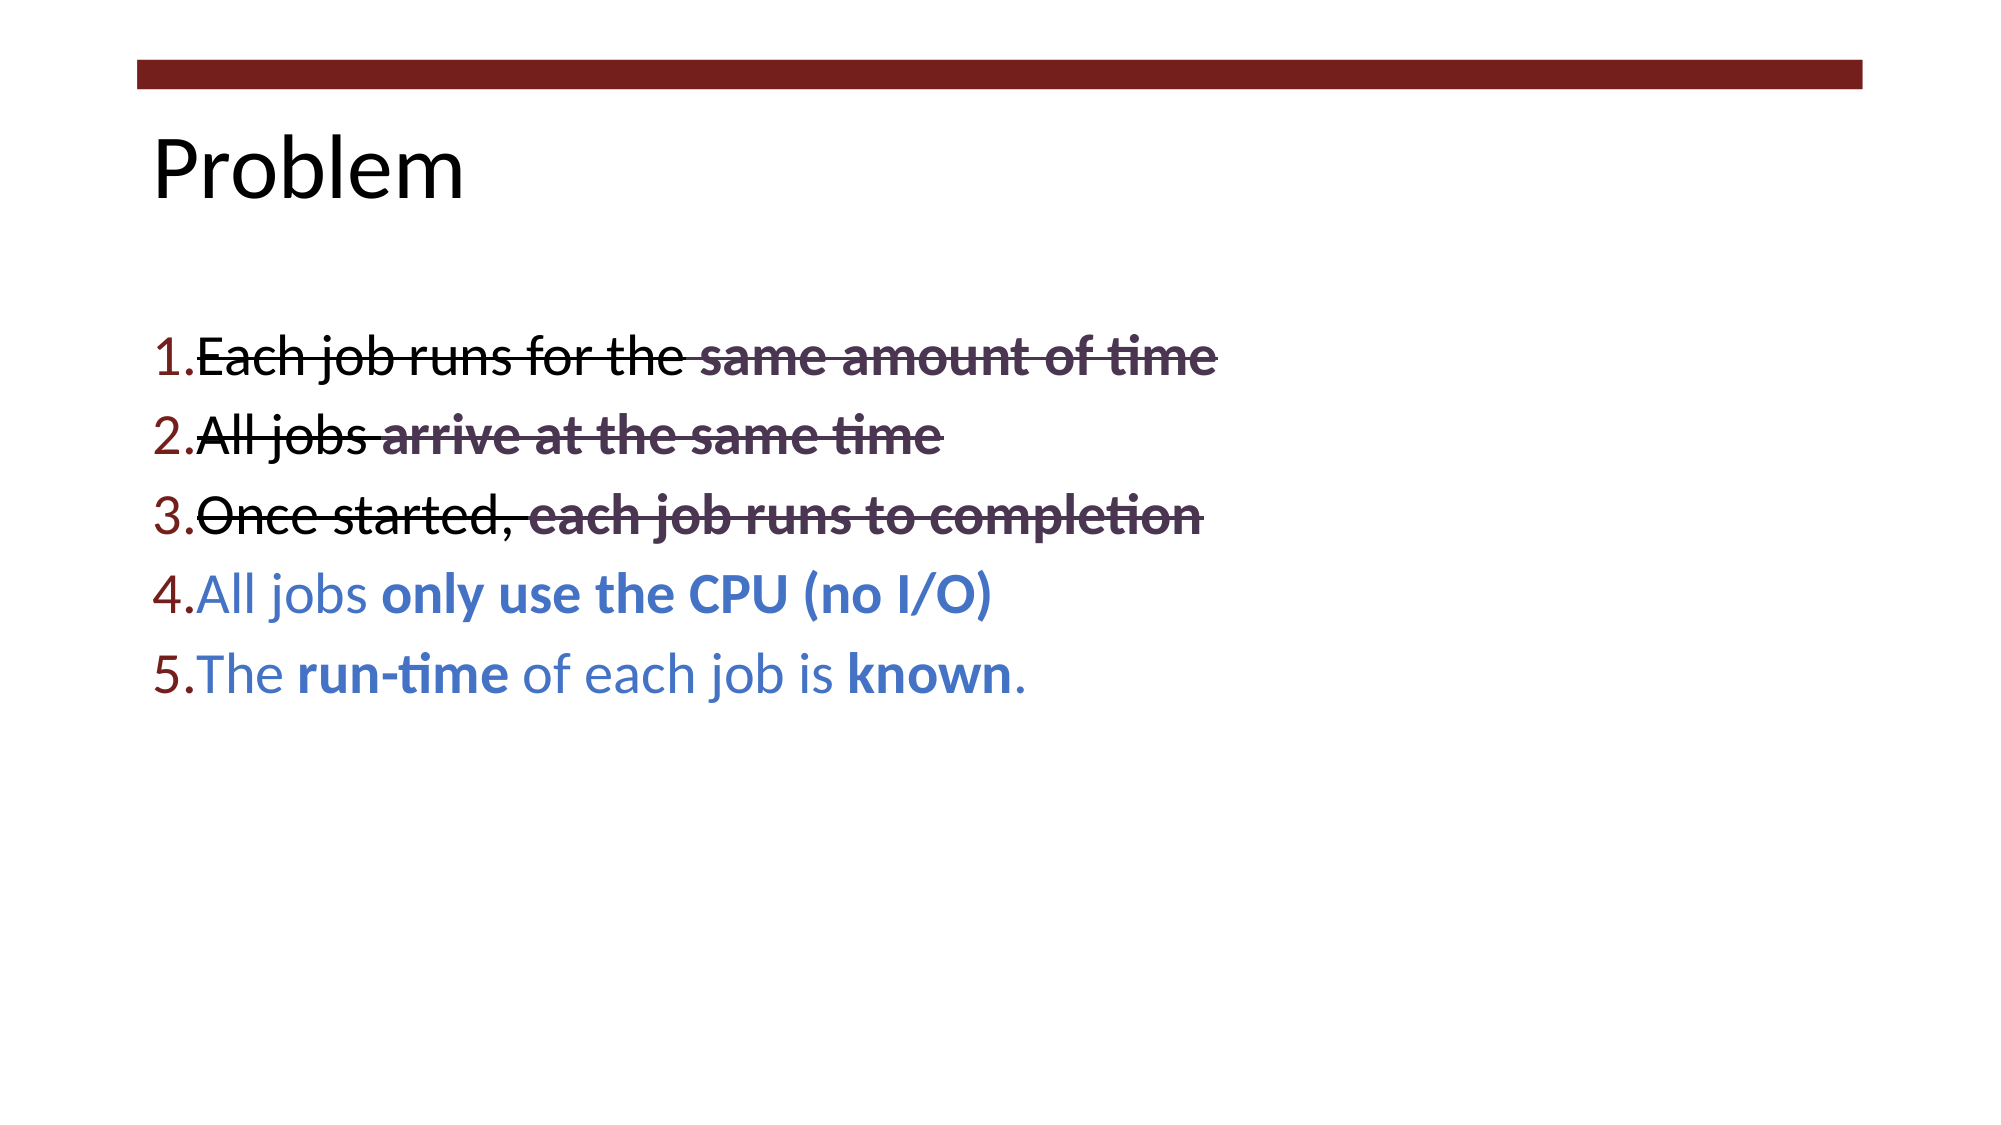

# Problem
Each job runs for the same amount of time
All jobs arrive at the same time
Once started, each job runs to completion
All jobs only use the CPU (no I/O)
The run-time of each job is known.